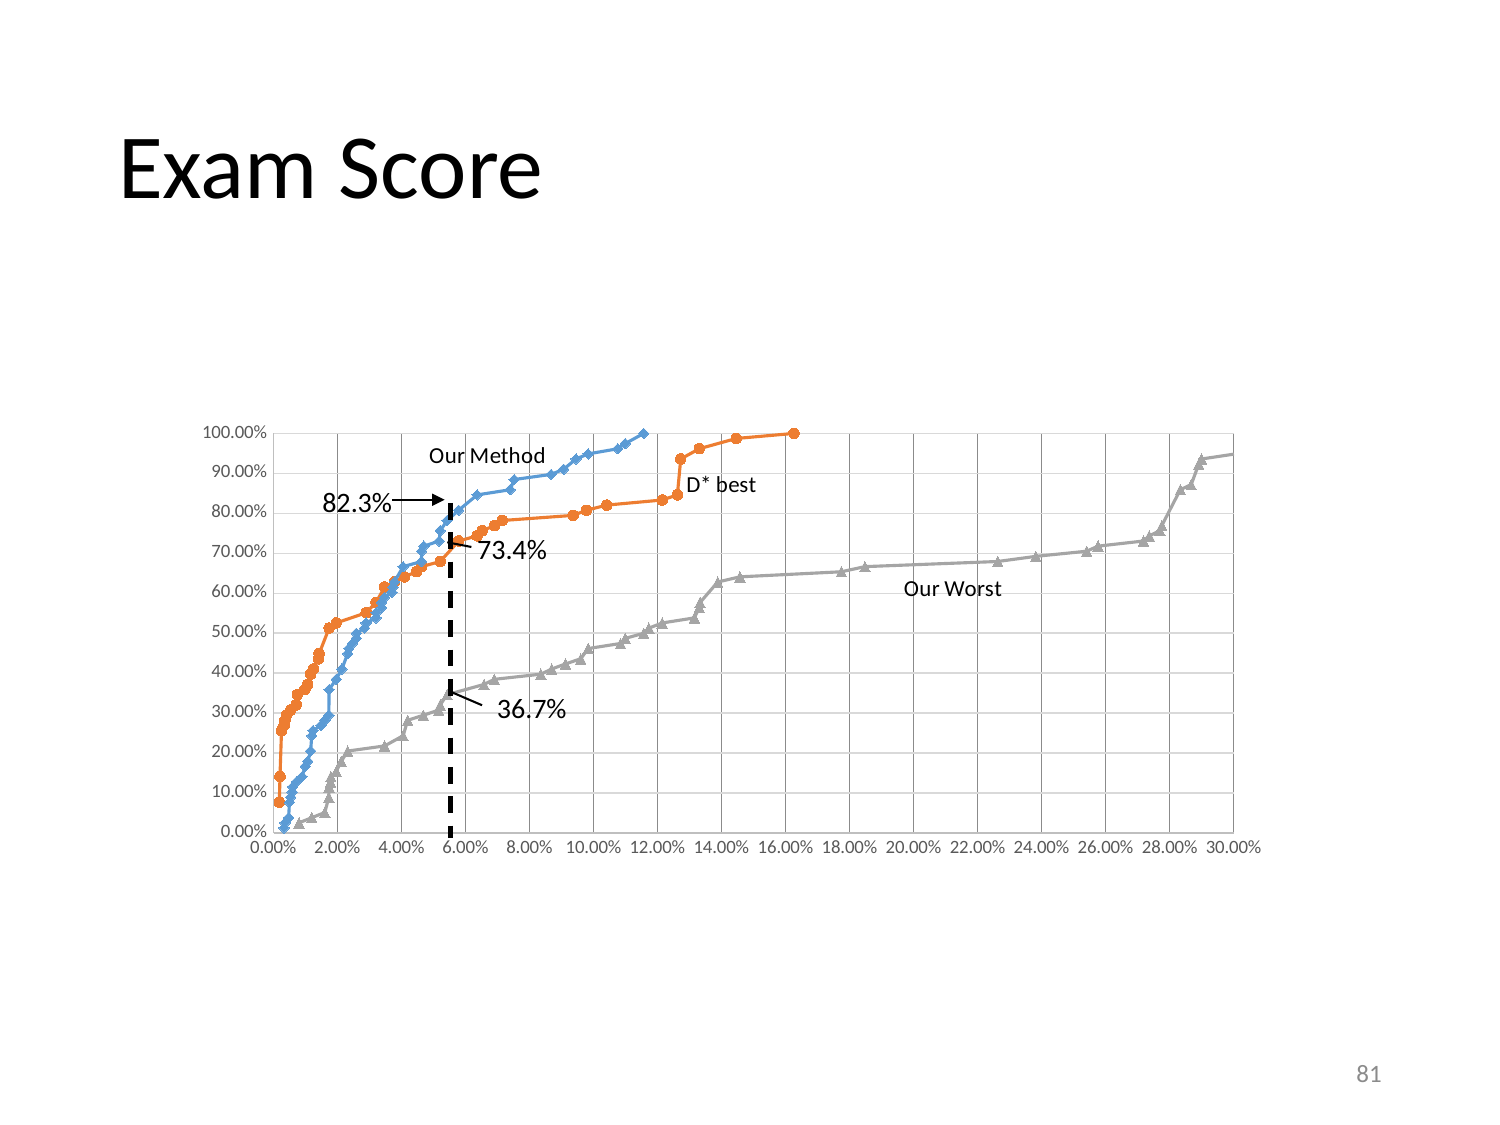

# Exam Score

### Chart

| Category |  |  |  |
|---|---|---|---|
82.3%
73.4%
36.7%
81